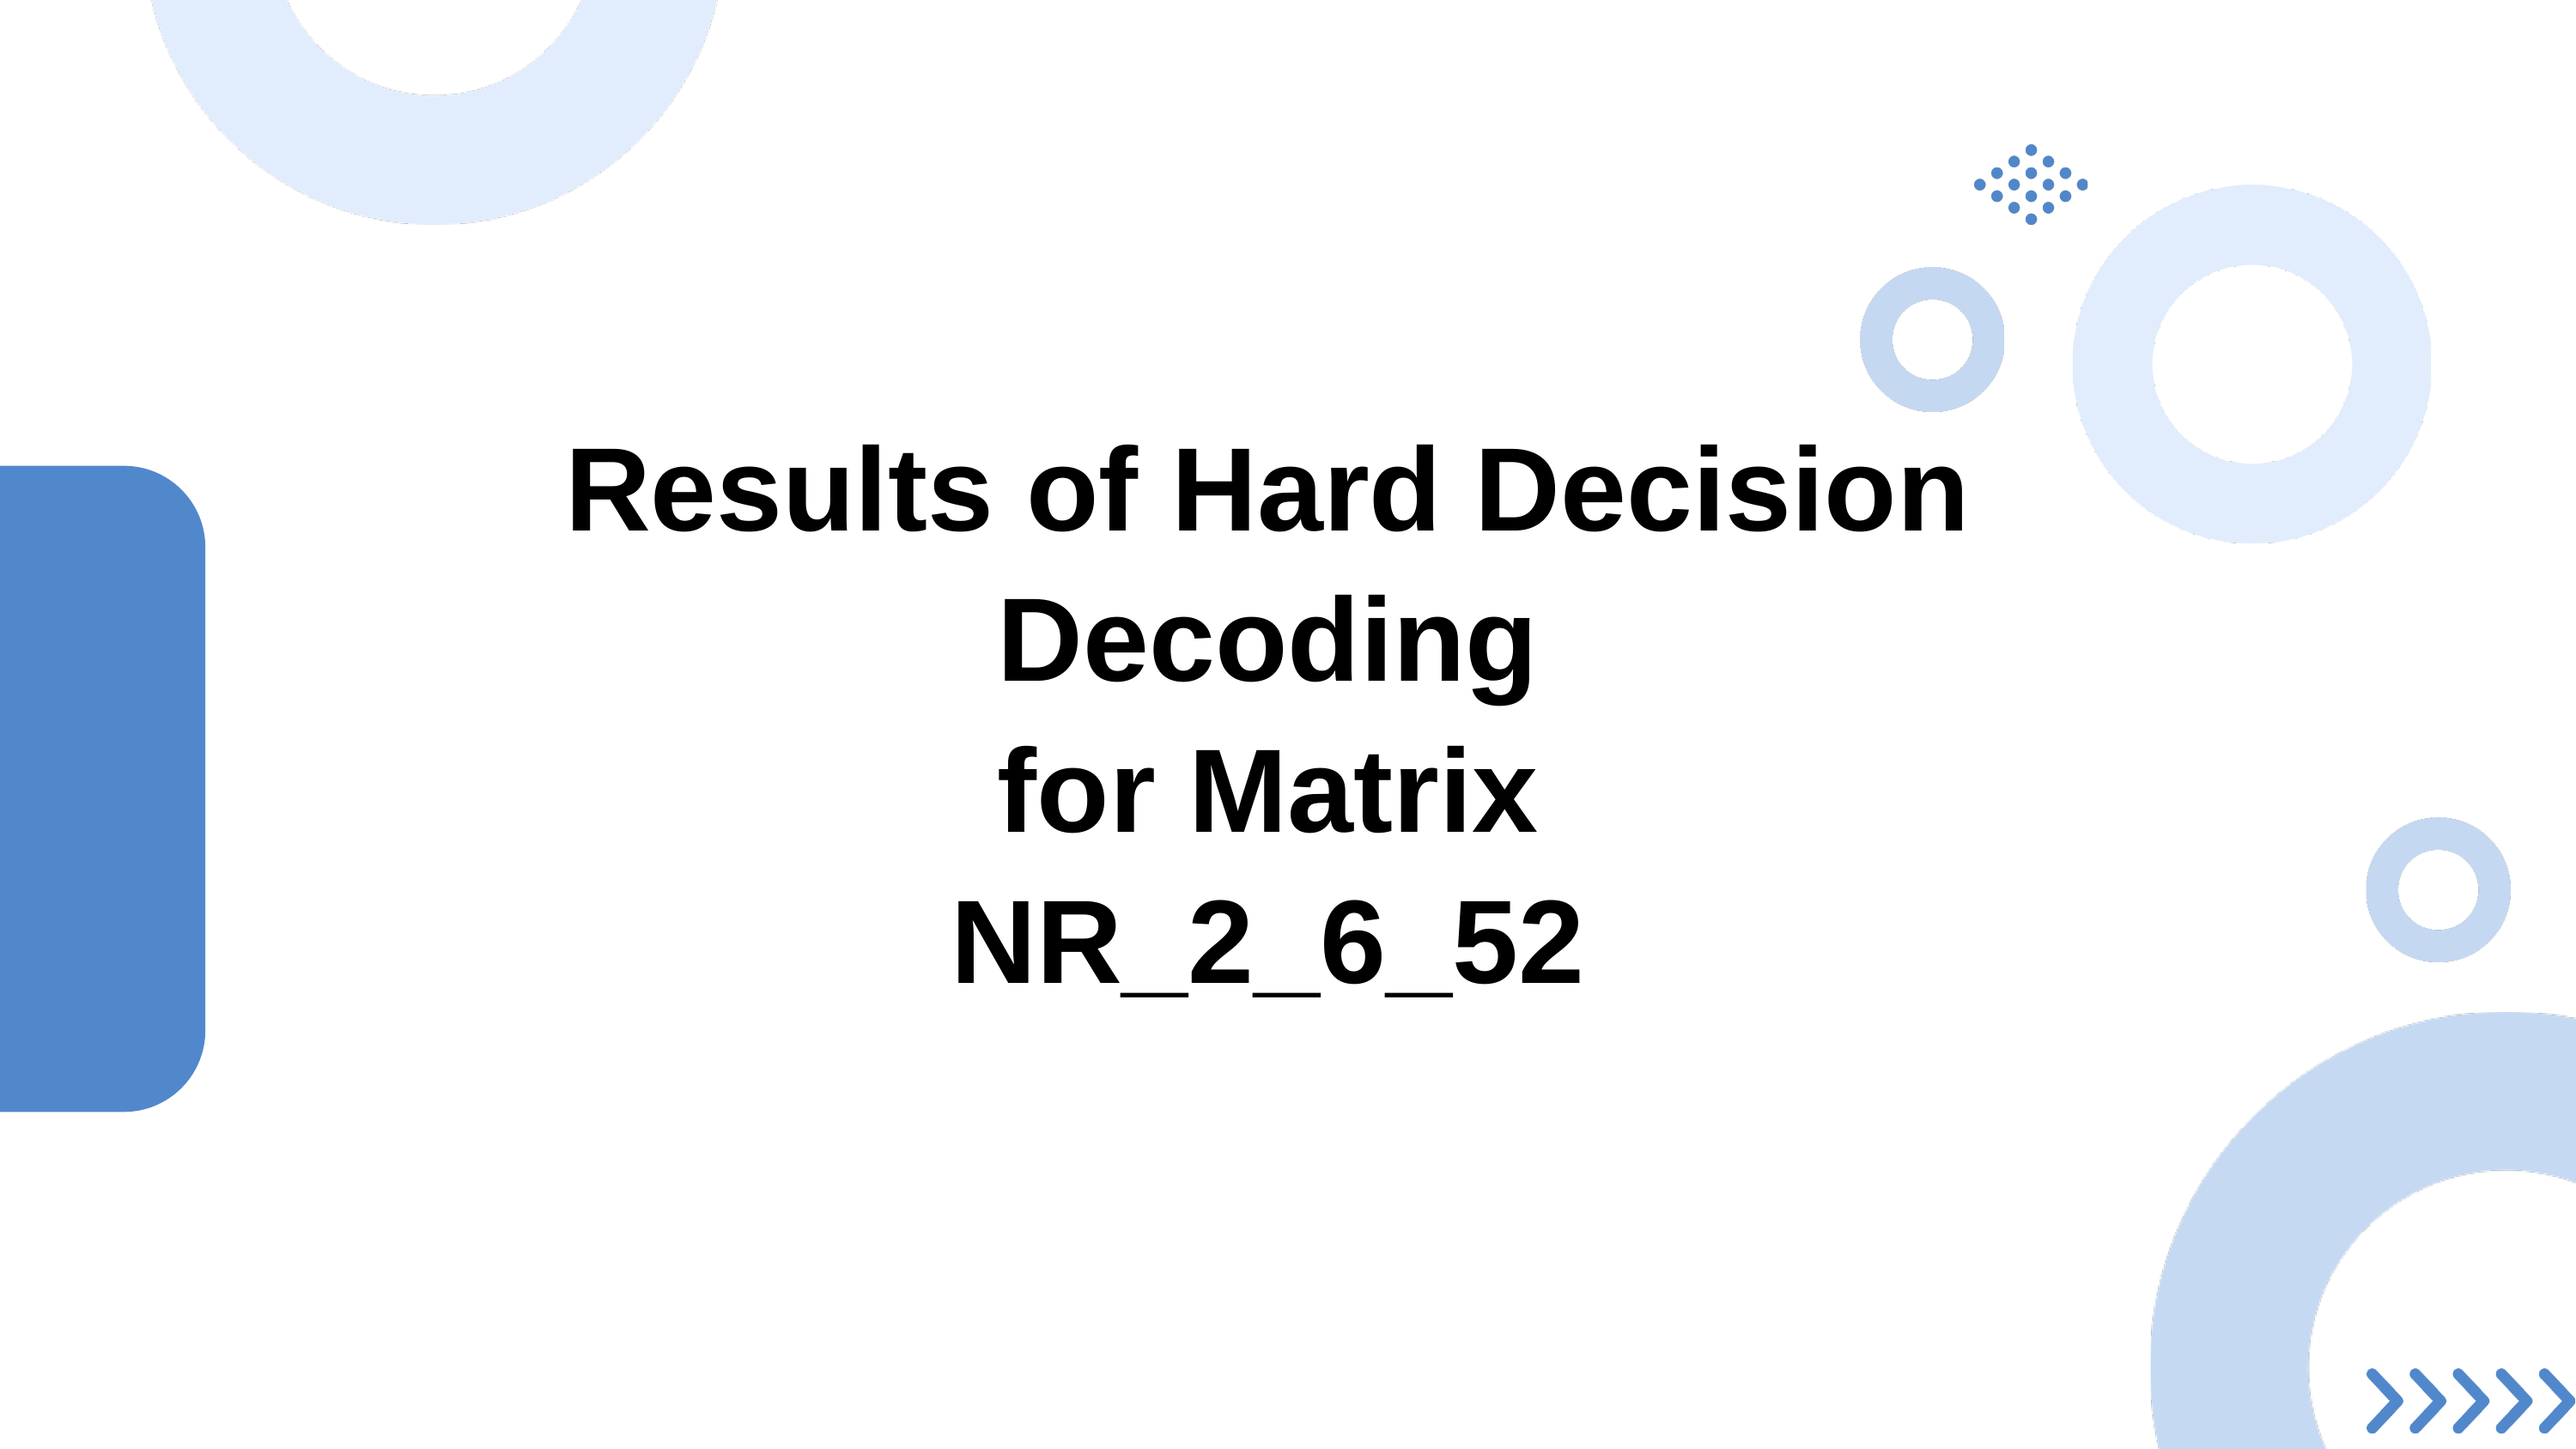

Results of Hard Decision Decoding
for Matrix
NR_2_6_52